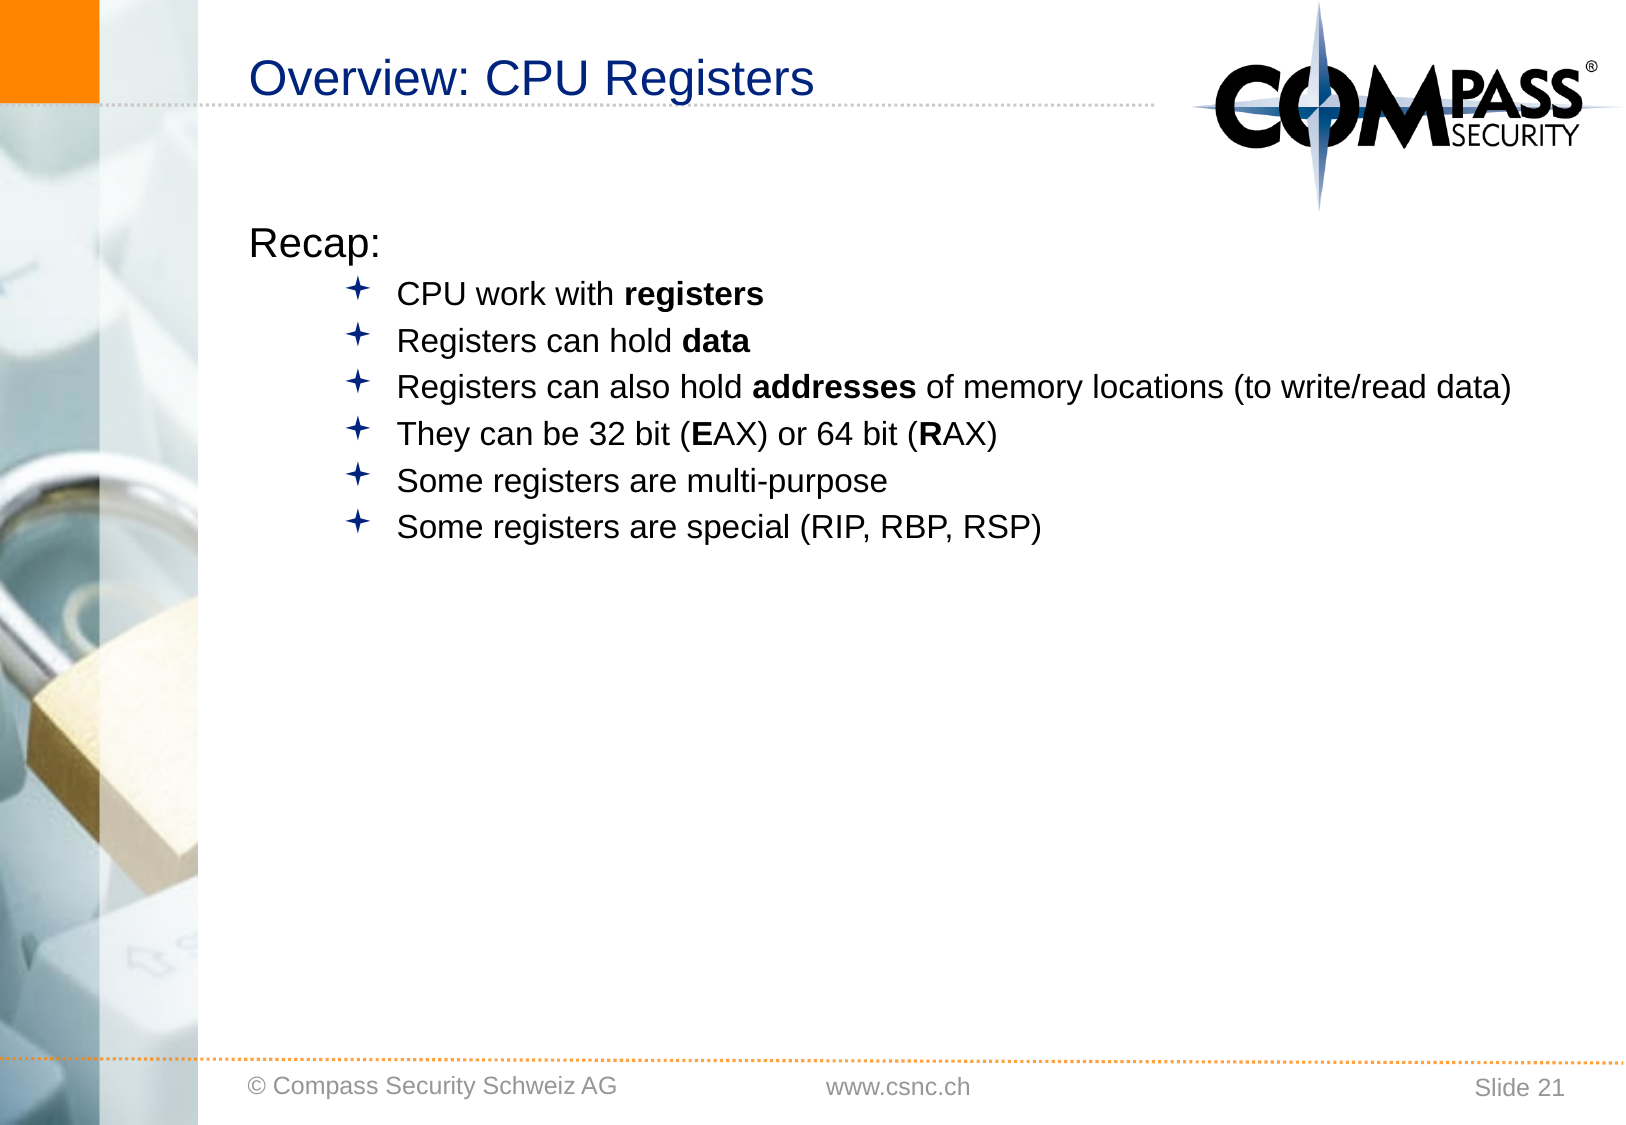

# Overview: CPU Registers
Recap:
CPU work with registers
Registers can hold data
Registers can also hold addresses of memory locations (to write/read data)
They can be 32 bit (EAX) or 64 bit (RAX)
Some registers are multi-purpose
Some registers are special (RIP, RBP, RSP)